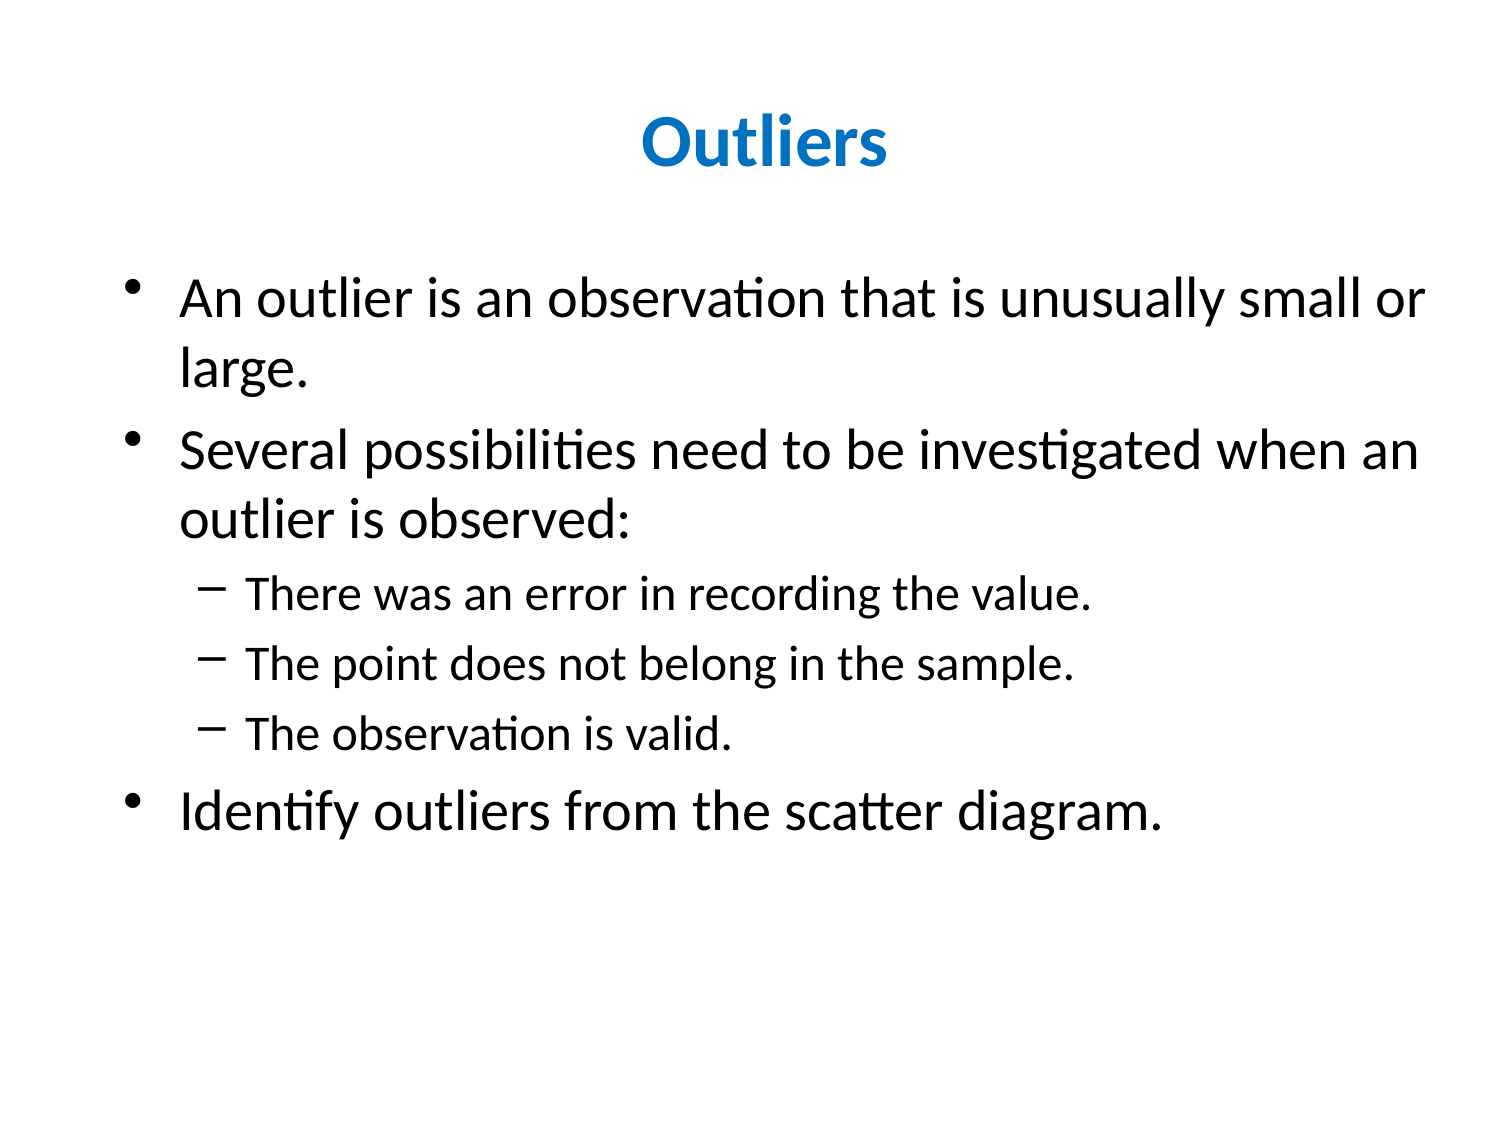

# Outliers
An outlier is an observation that is unusually small or large.
Several possibilities need to be investigated when an outlier is observed:
There was an error in recording the value.
The point does not belong in the sample.
The observation is valid.
Identify outliers from the scatter diagram.